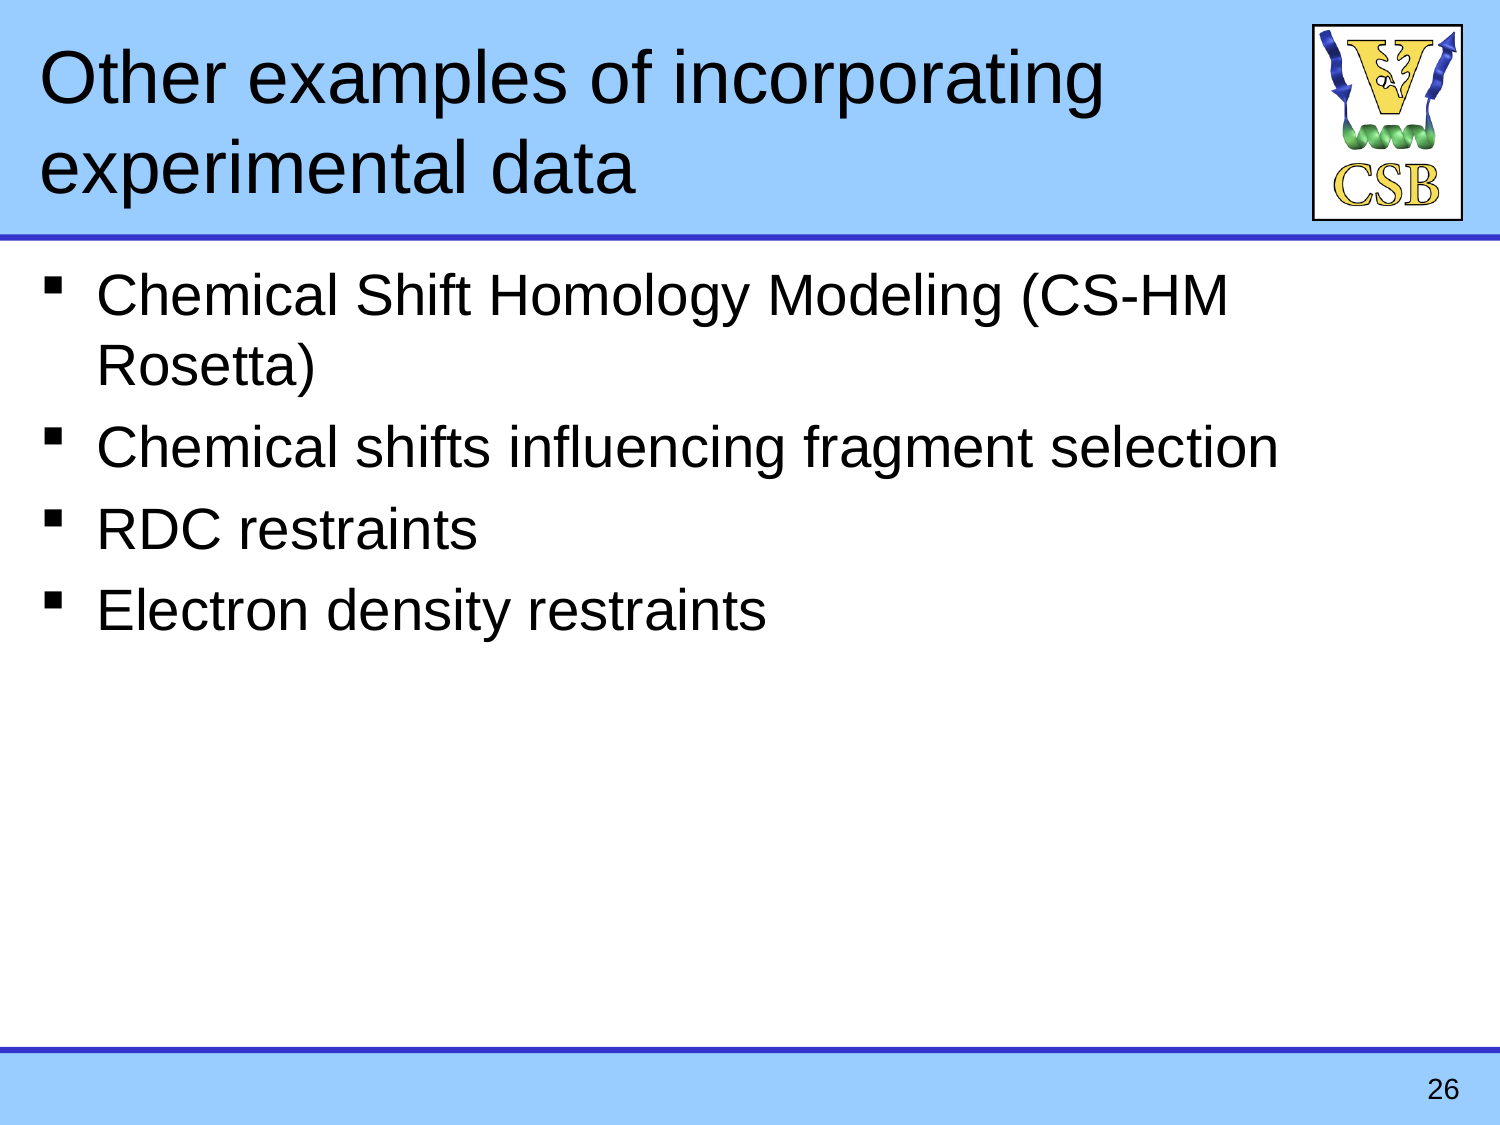

# Other examples of incorporating experimental data
Chemical Shift Homology Modeling (CS-HM Rosetta)
Chemical shifts influencing fragment selection
RDC restraints
Electron density restraints
26